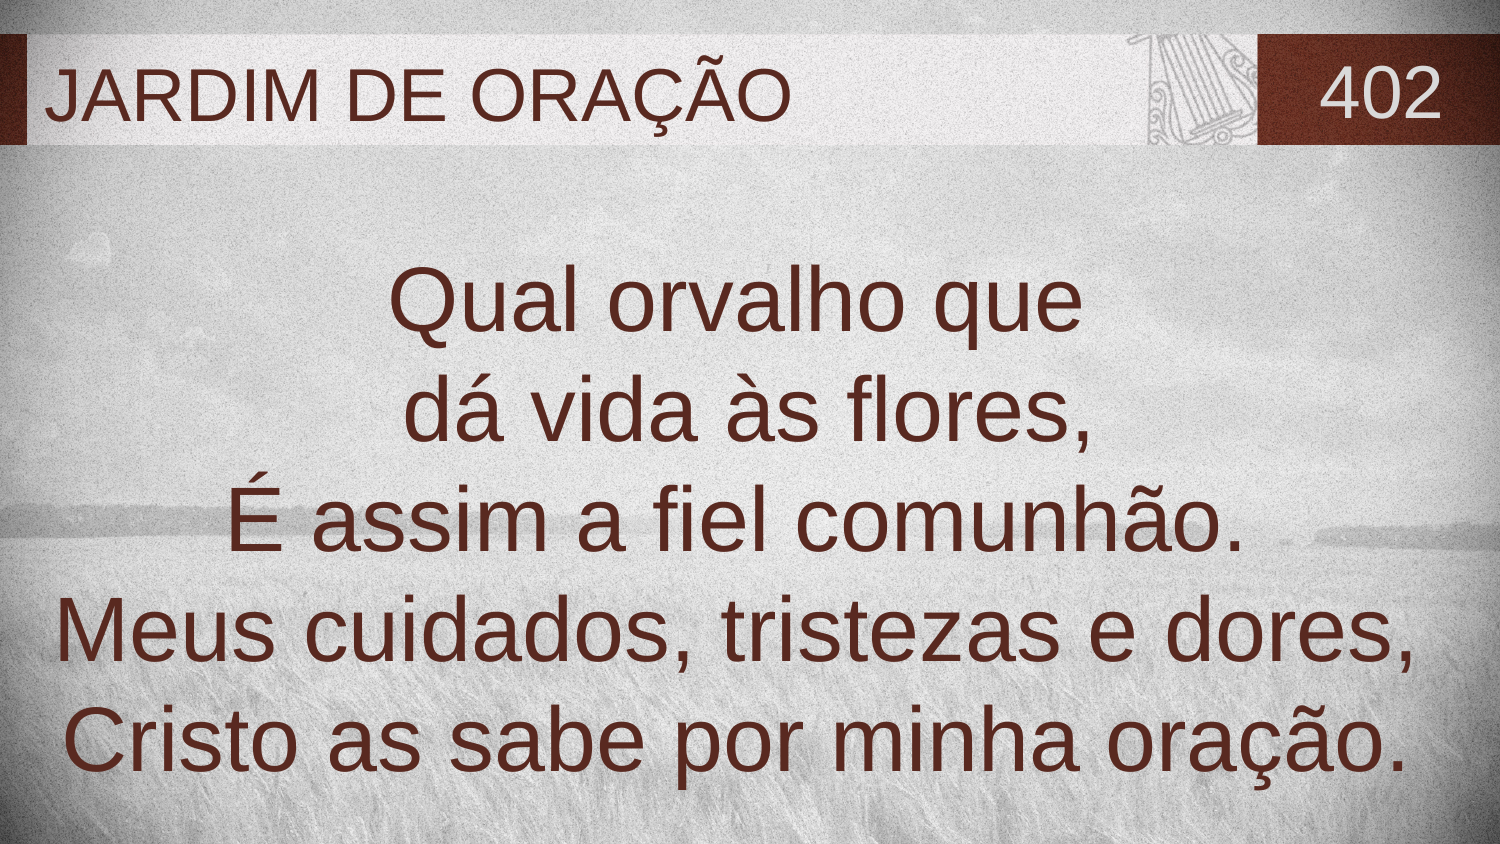

# JARDIM DE ORAÇÃO
402
Qual orvalho que
dá vida às flores,
É assim a fiel comunhão.
Meus cuidados, tristezas e dores,
Cristo as sabe por minha oração.